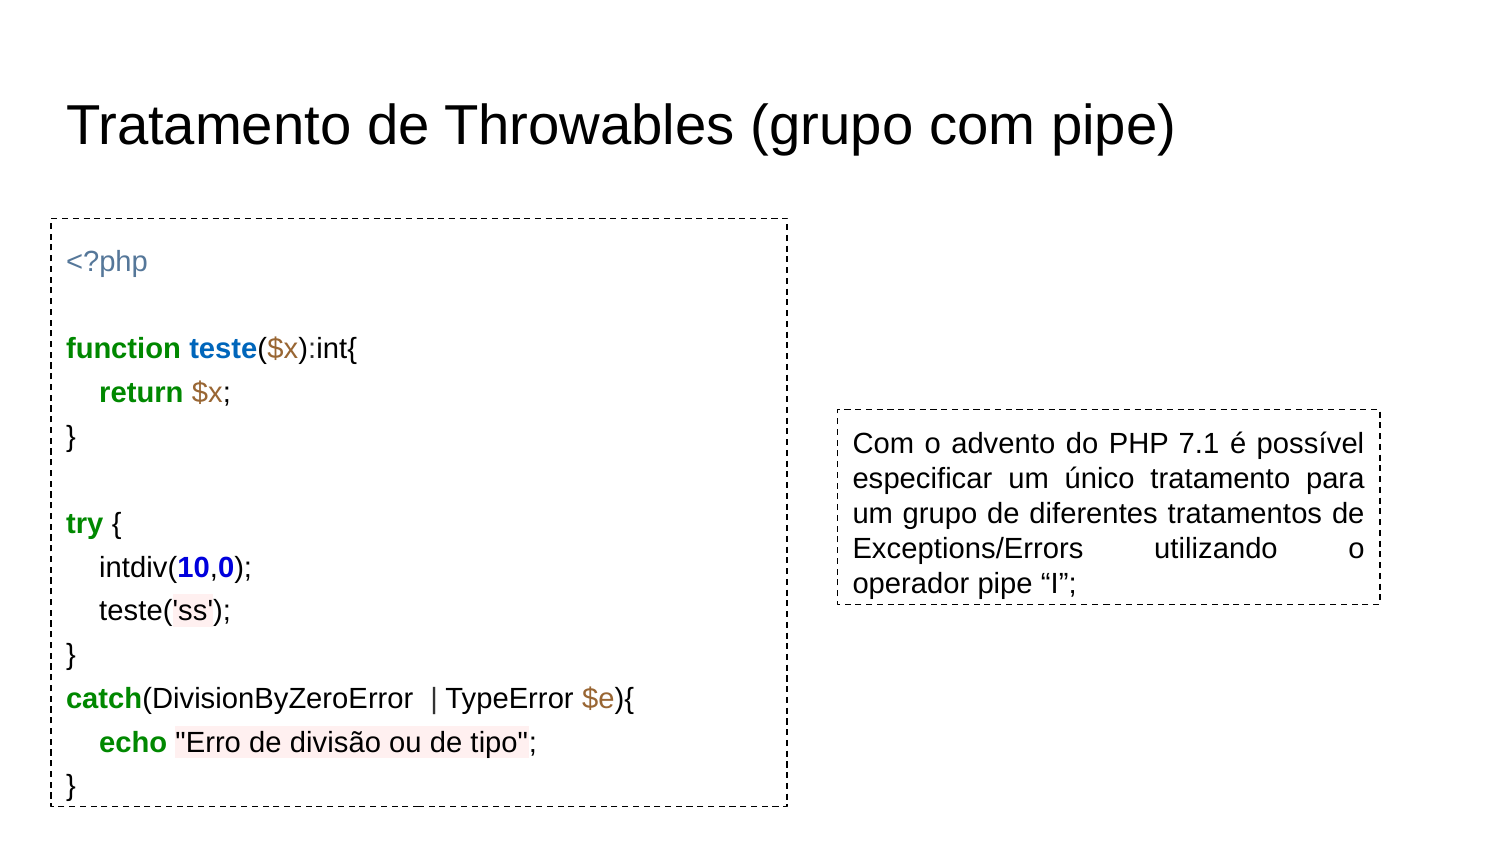

# Tratamento de Throwables (grupo com pipe)
<?php

function teste($x):int{
    return $x;
}

try {
    intdiv(10,0);
    teste('ss');
}
catch(DivisionByZeroError  | TypeError $e){
    echo "Erro de divisão ou de tipo";
}

Com o advento do PHP 7.1 é possível especificar um único tratamento para um grupo de diferentes tratamentos de Exceptions/Errors utilizando o operador pipe “I”;